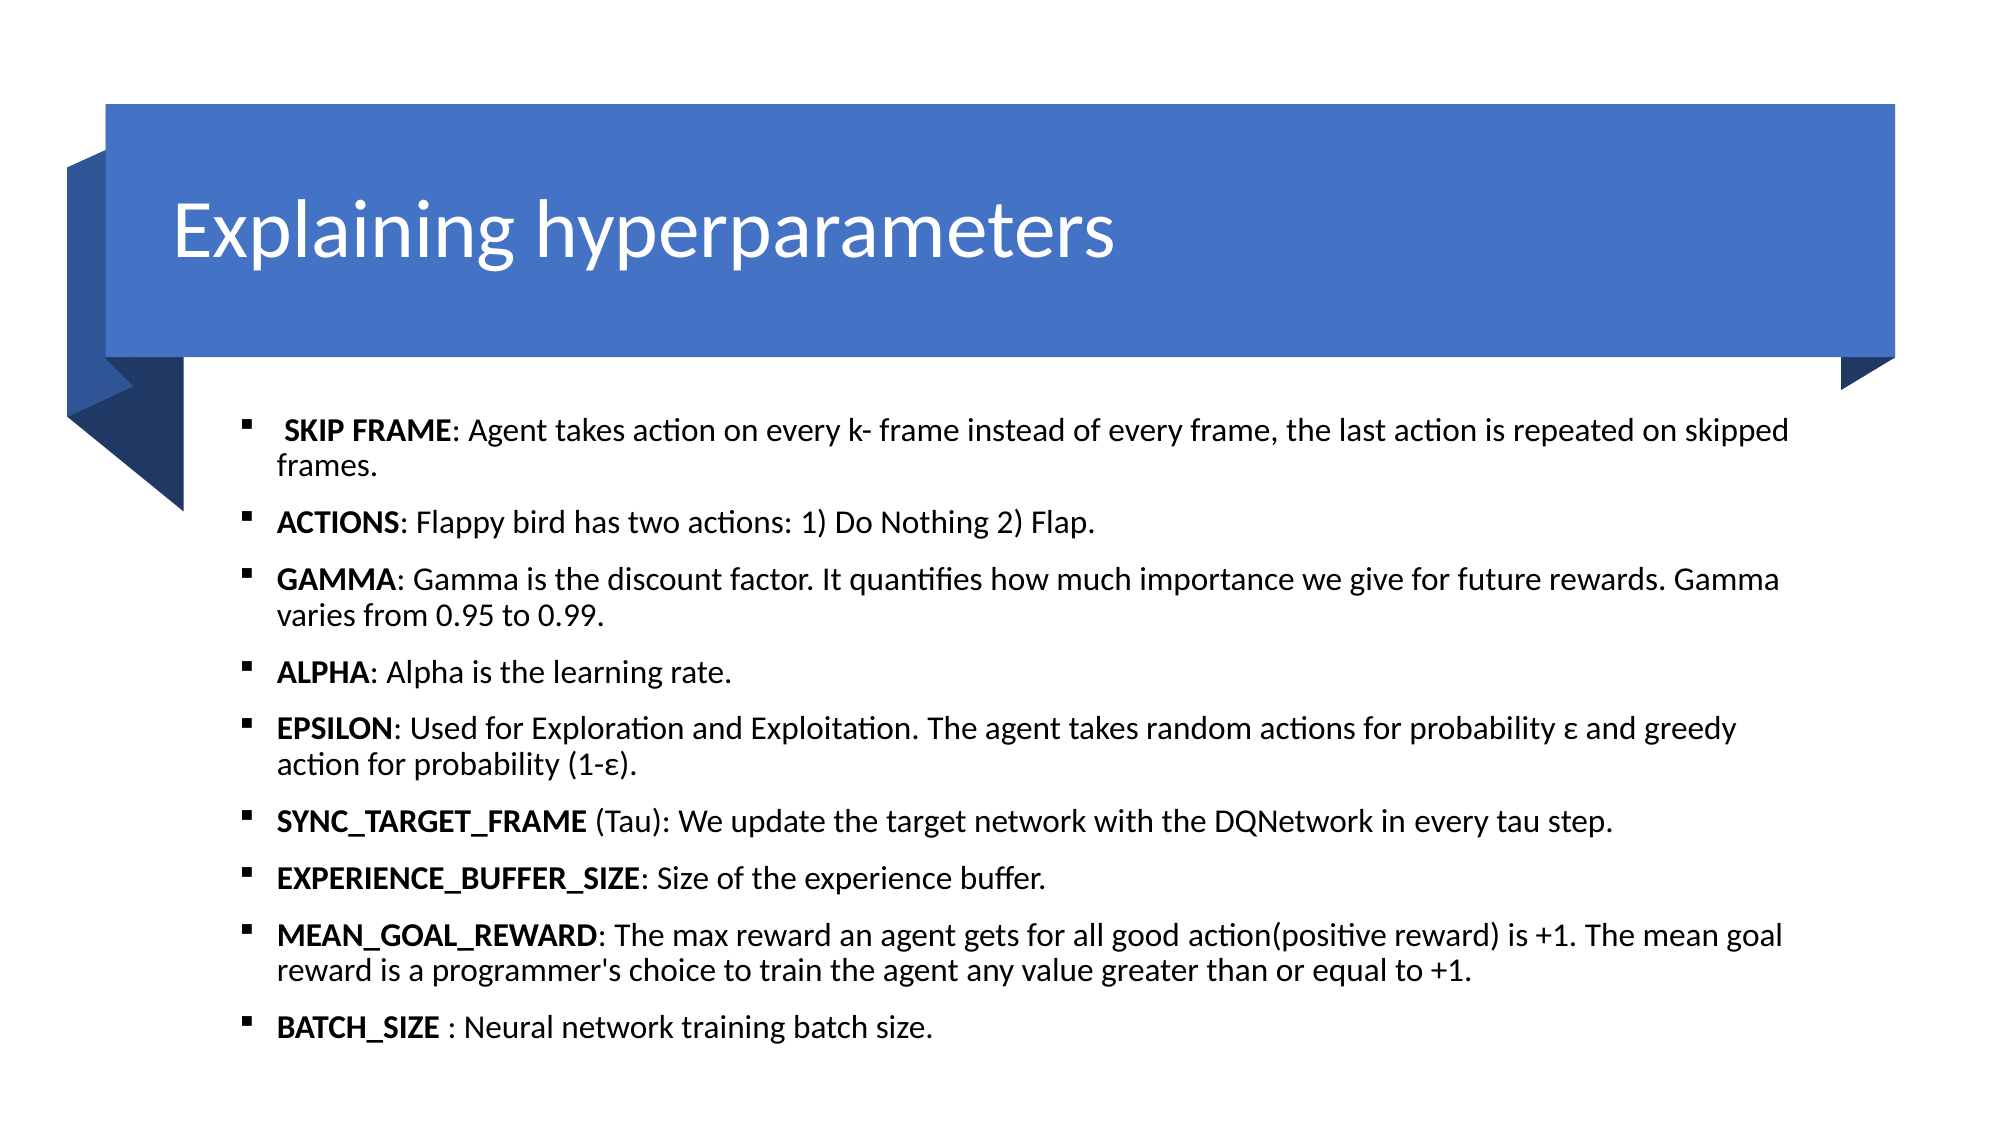

# Explaining hyperparameters

 SKIP FRAME: Agent takes action on every k- frame instead of every frame, the last action is repeated on skipped frames.
ACTIONS: Flappy bird has two actions: 1) Do Nothing 2) Flap.
GAMMA: Gamma is the discount factor. It quantifies how much importance we give for future rewards. Gamma varies from 0.95 to 0.99.
ALPHA: Alpha is the learning rate.
EPSILON: Used for Exploration and Exploitation. The agent takes random actions for probability ε and greedy action for probability (1-ε).
SYNC_TARGET_FRAME (Tau): We update the target network with the DQNetwork in every tau step.
EXPERIENCE_BUFFER_SIZE: Size of the experience buffer.
MEAN_GOAL_REWARD: The max reward an agent gets for all good action(positive reward) is +1. The mean goal reward is a programmer's choice to train the agent any value greater than or equal to +1.
BATCH_SIZE : Neural network training batch size.